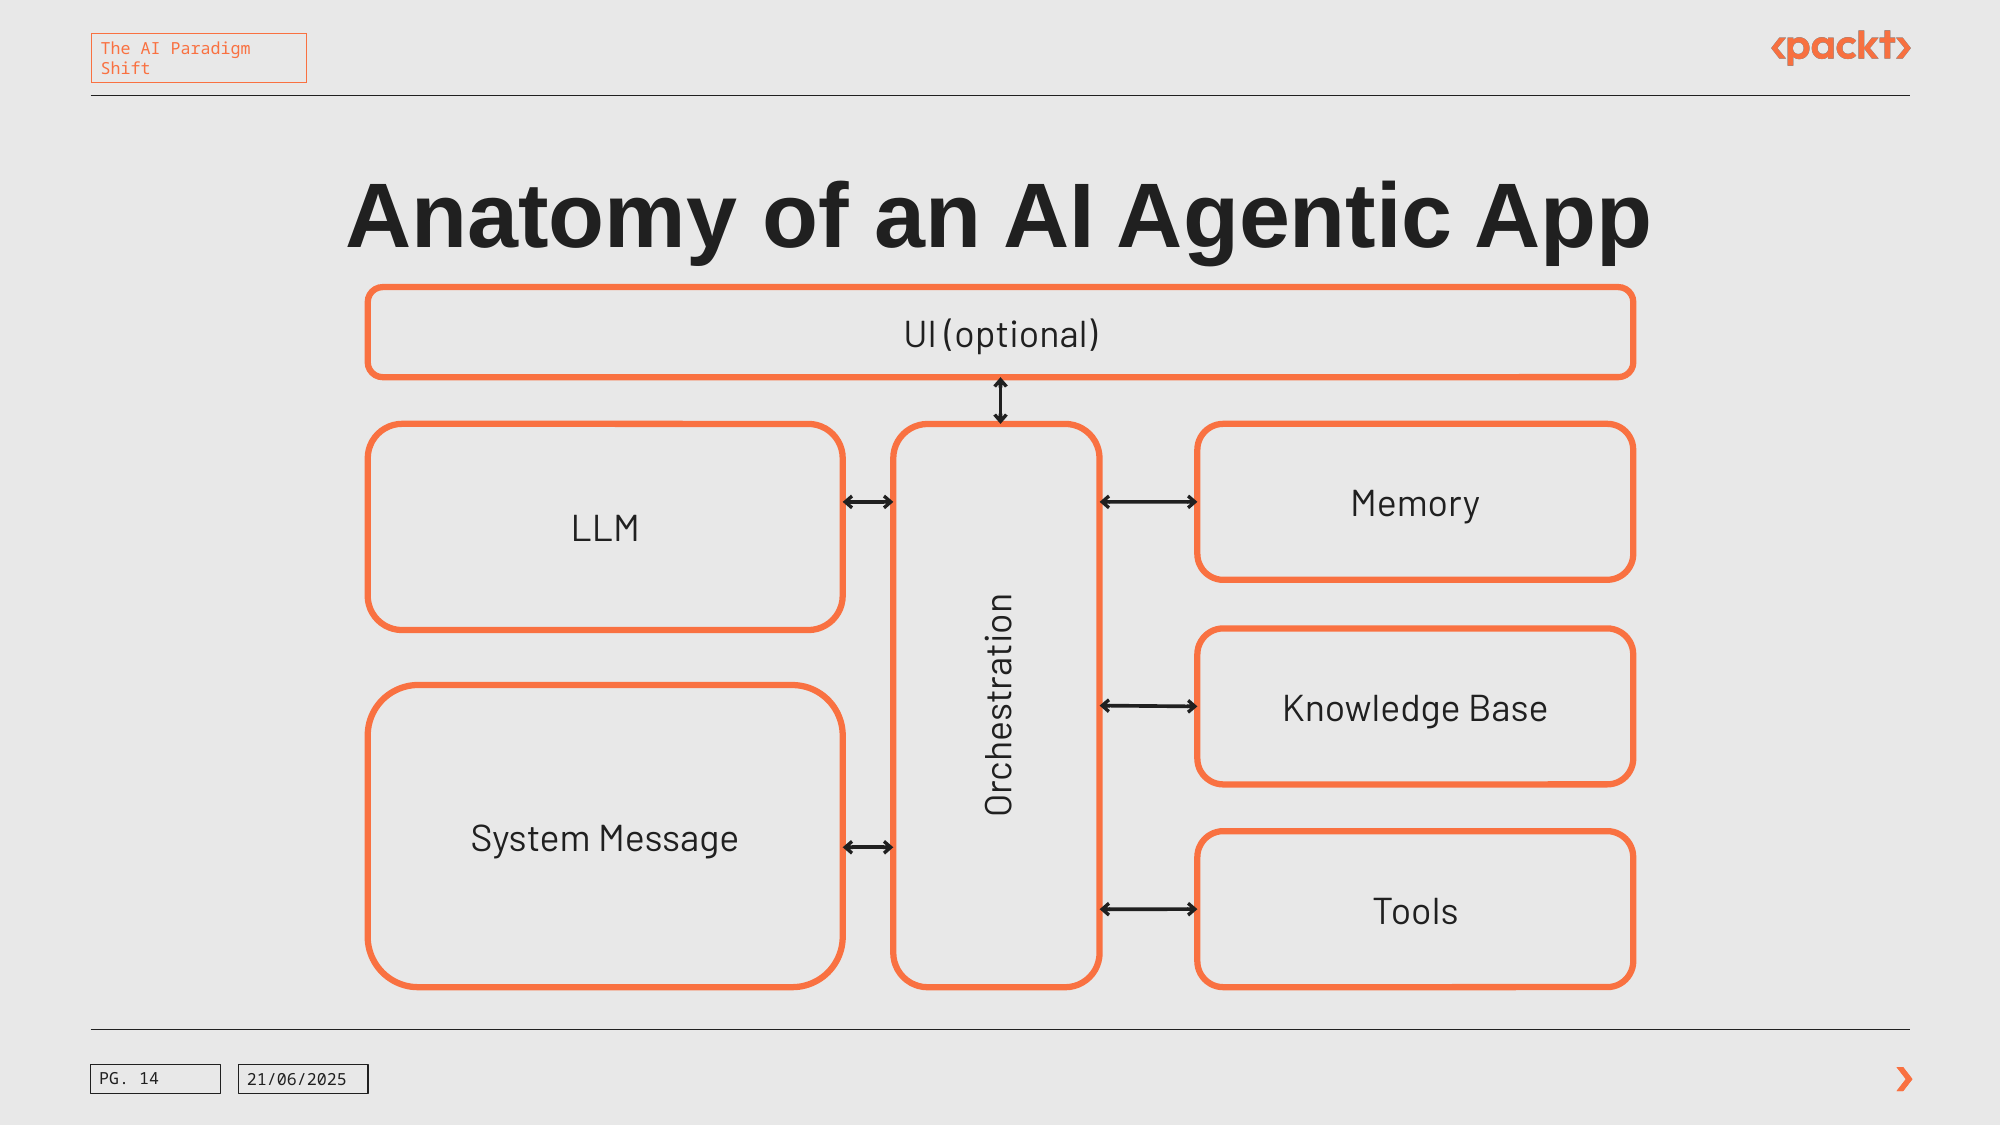

The AI Paradigm Shift
Anatomy of an AI Agentic App​​
UI (optional)
Memory
LLM
Orchestration
Knowledge Base
System Message
Tools
PG. 14
21/06/2025